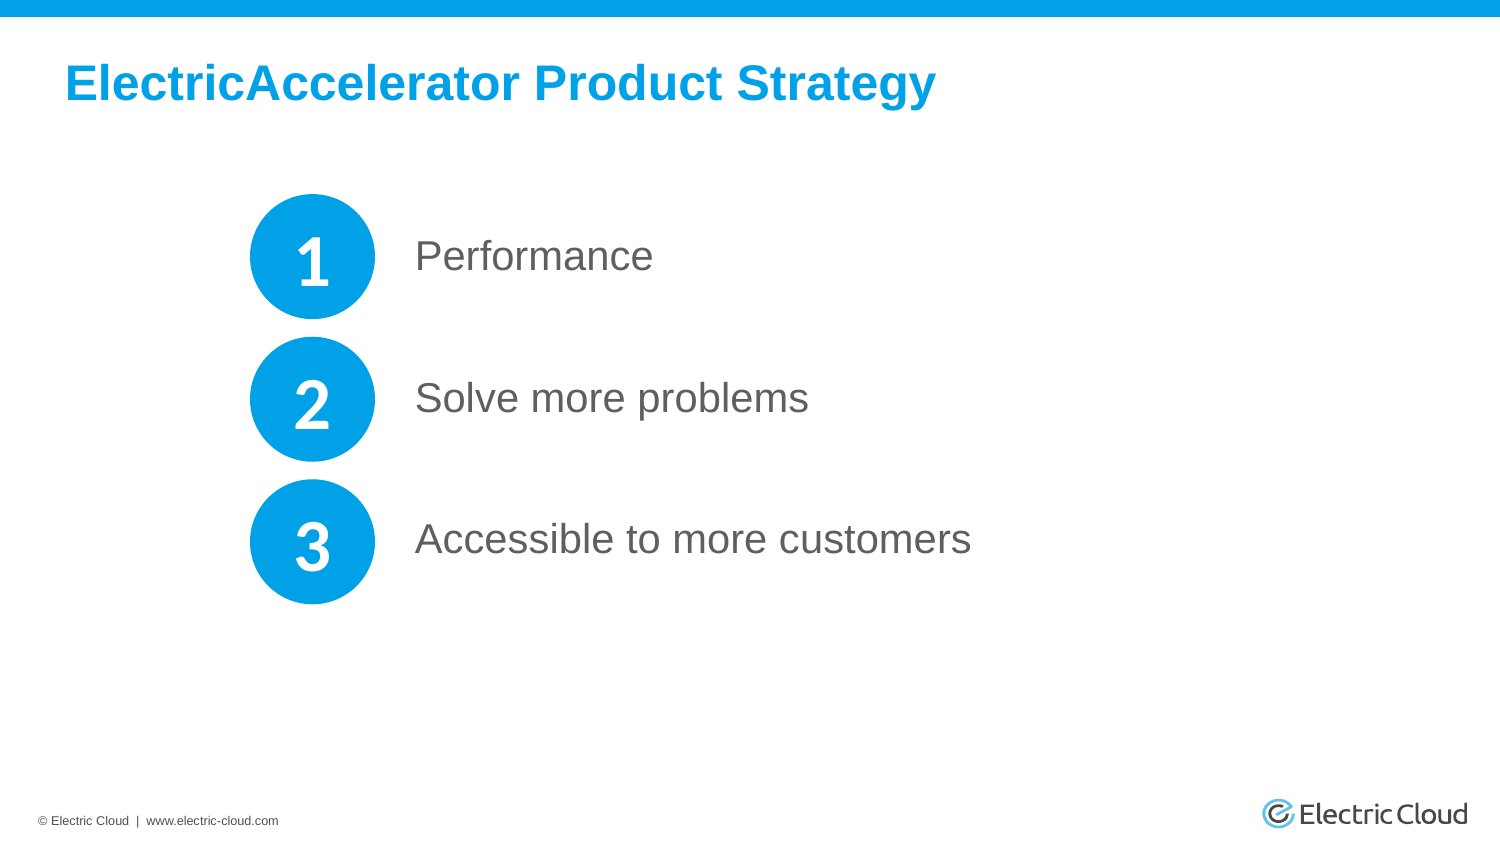

# ElectricAccelerator Product Strategy
1
Performance

Solve more problems

Accessible to more customers
2
3